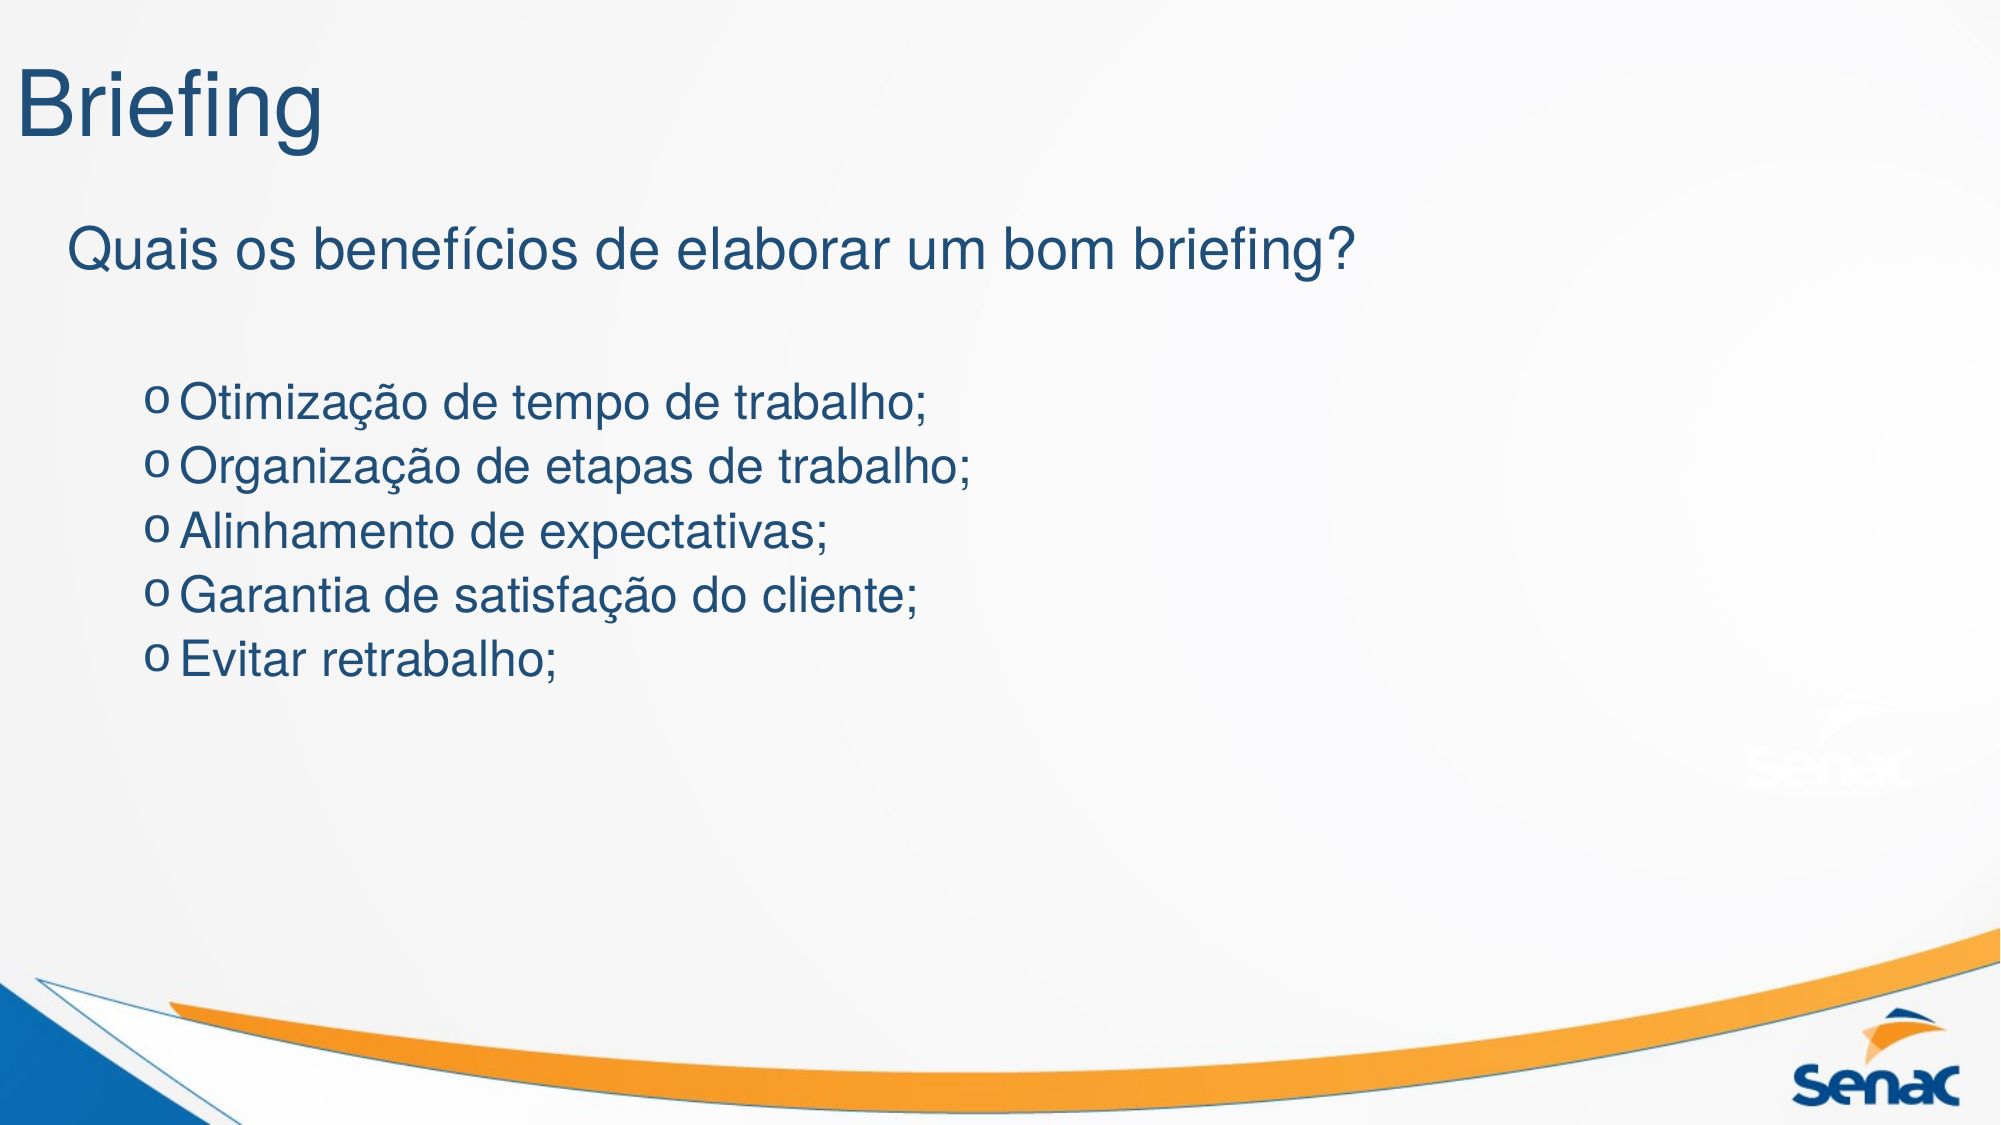

# Briefing
Quais os benefícios de elaborar um bom briefing?

Otimização de tempo de trabalho;
Organização de etapas de trabalho;
Alinhamento de expectativas;
Garantia de satisfação do cliente;
Evitar retrabalho;